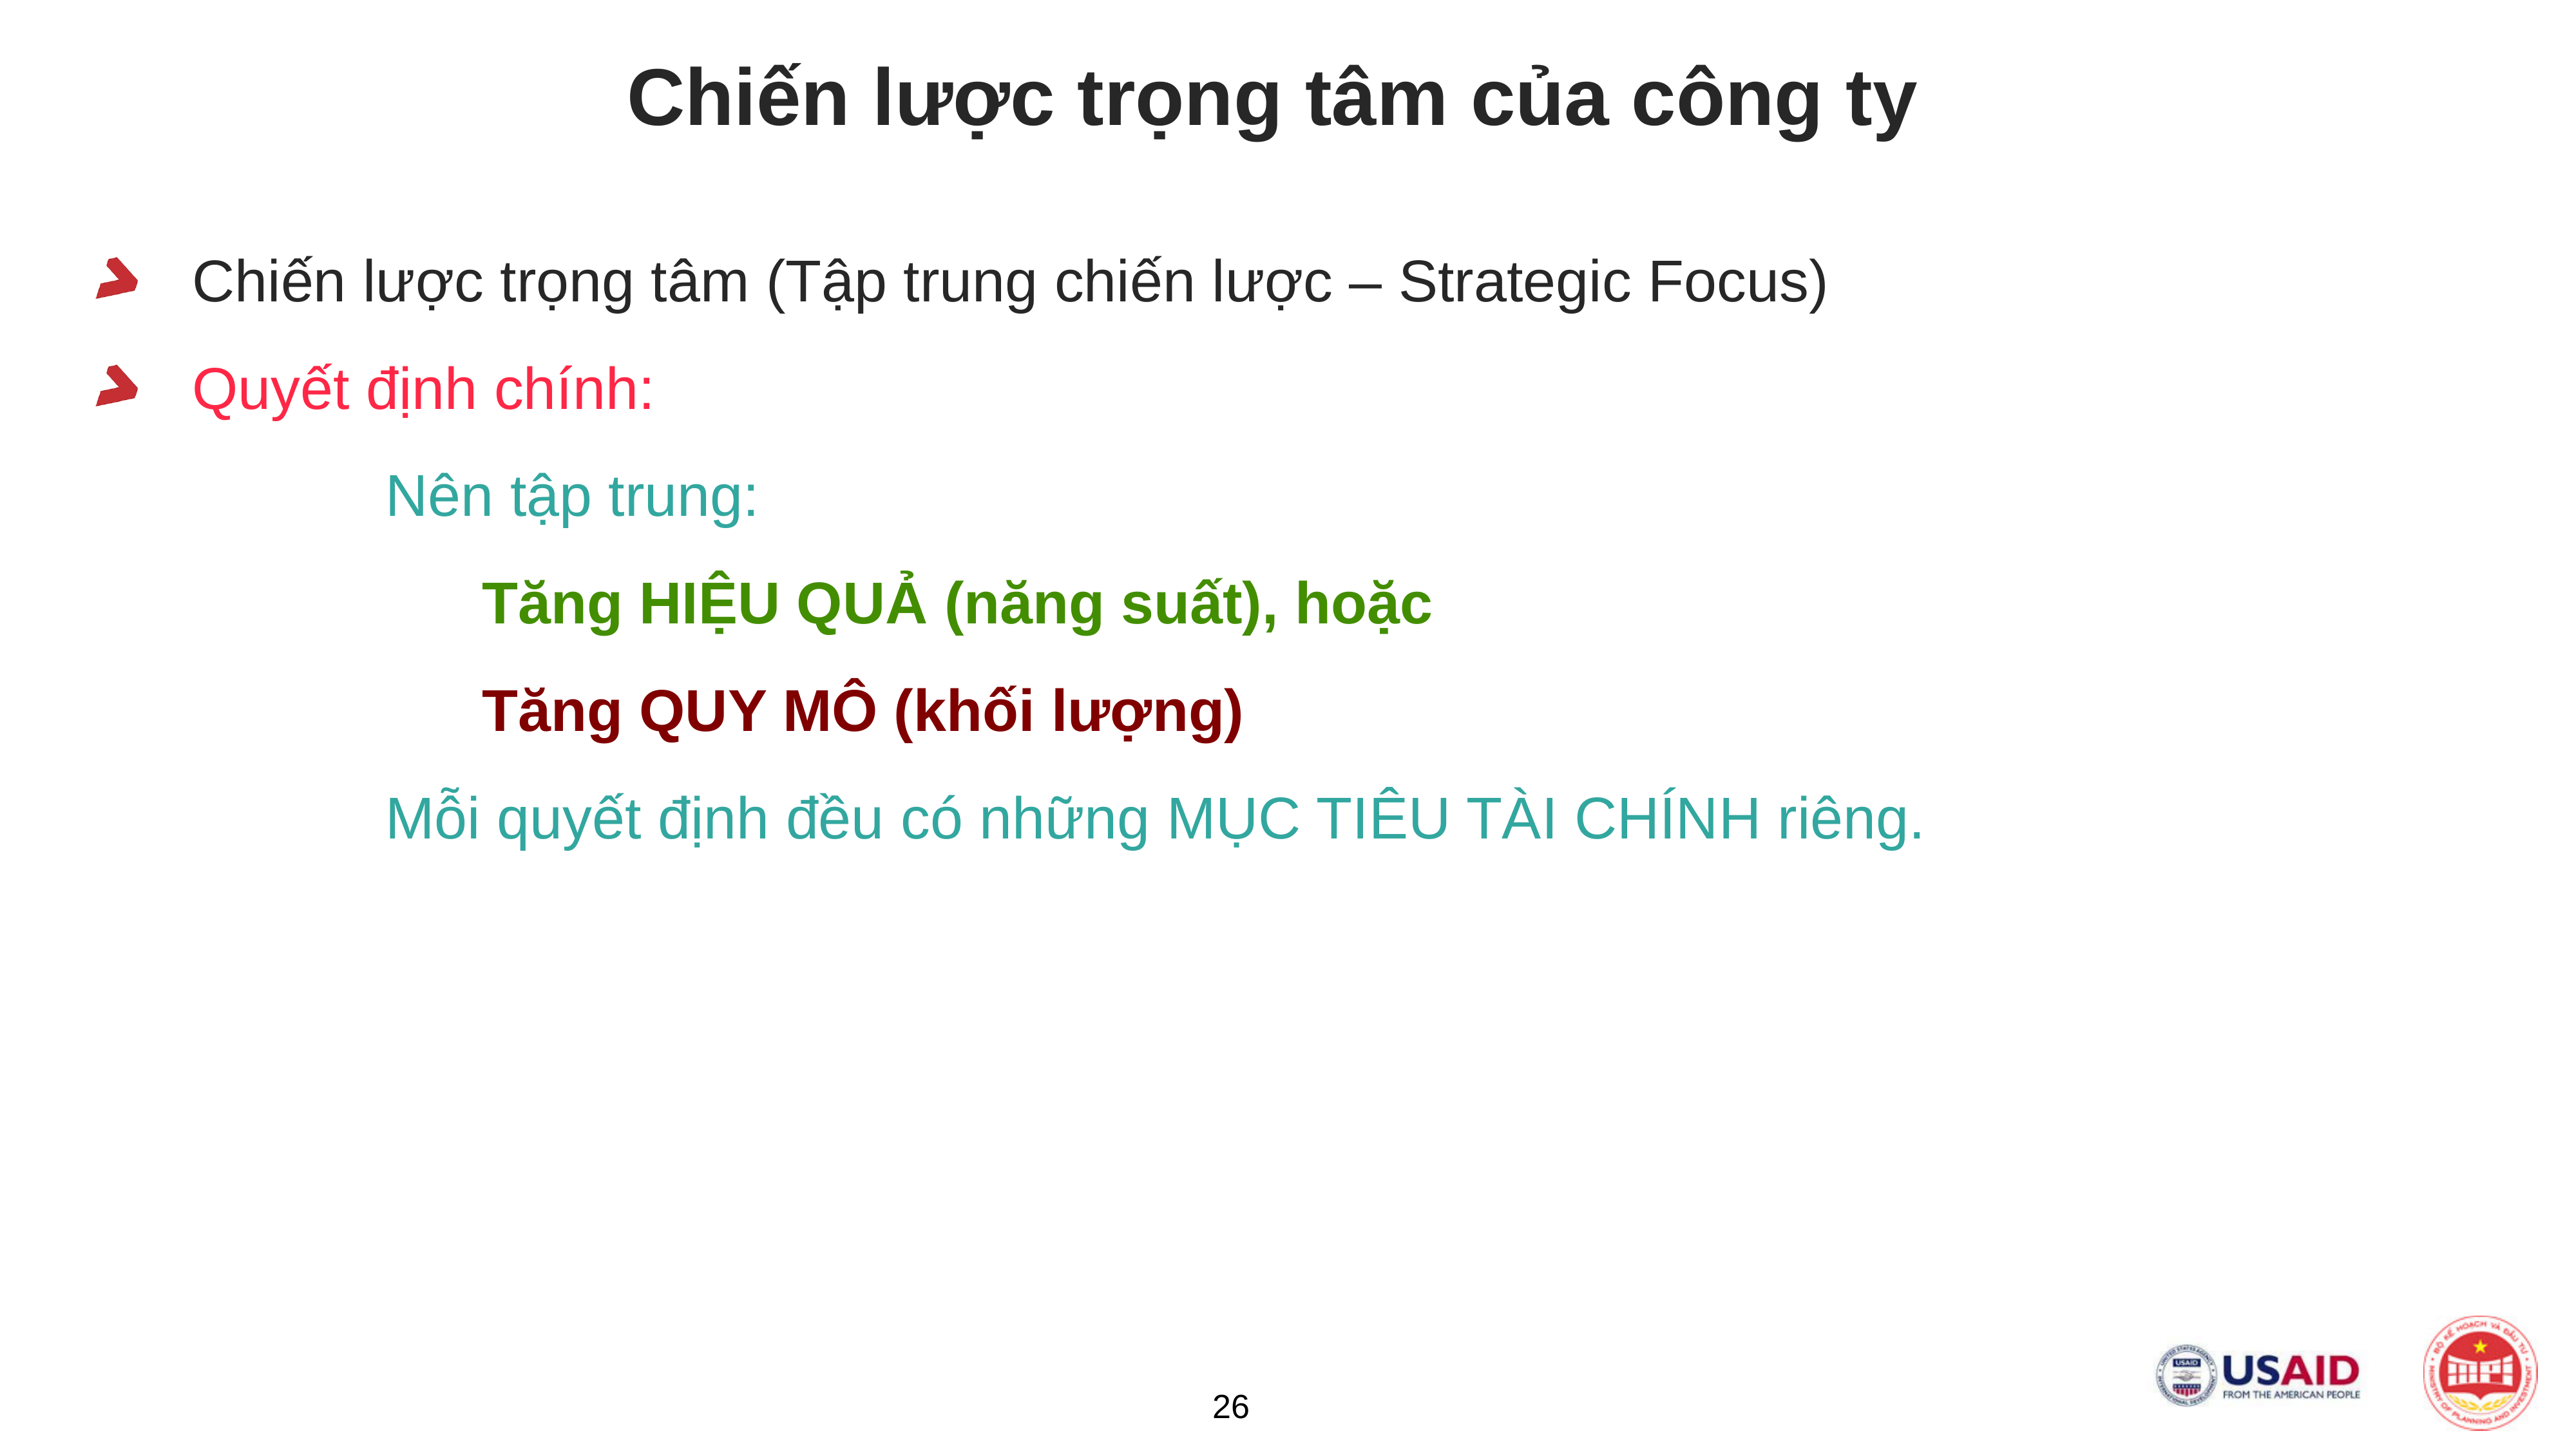

Chiến lược trọng tâm của công ty

Chiến lược trọng tâm (Tập trung chiến lược – Strategic Focus)
Quyết định chính:
Nên tập trung:
Tăng HIỆU QUẢ (năng suất), hoặc
Tăng QUY MÔ (khối lượng)
Mỗi quyết định đều có những MỤC TIÊU TÀI CHÍNH riêng.